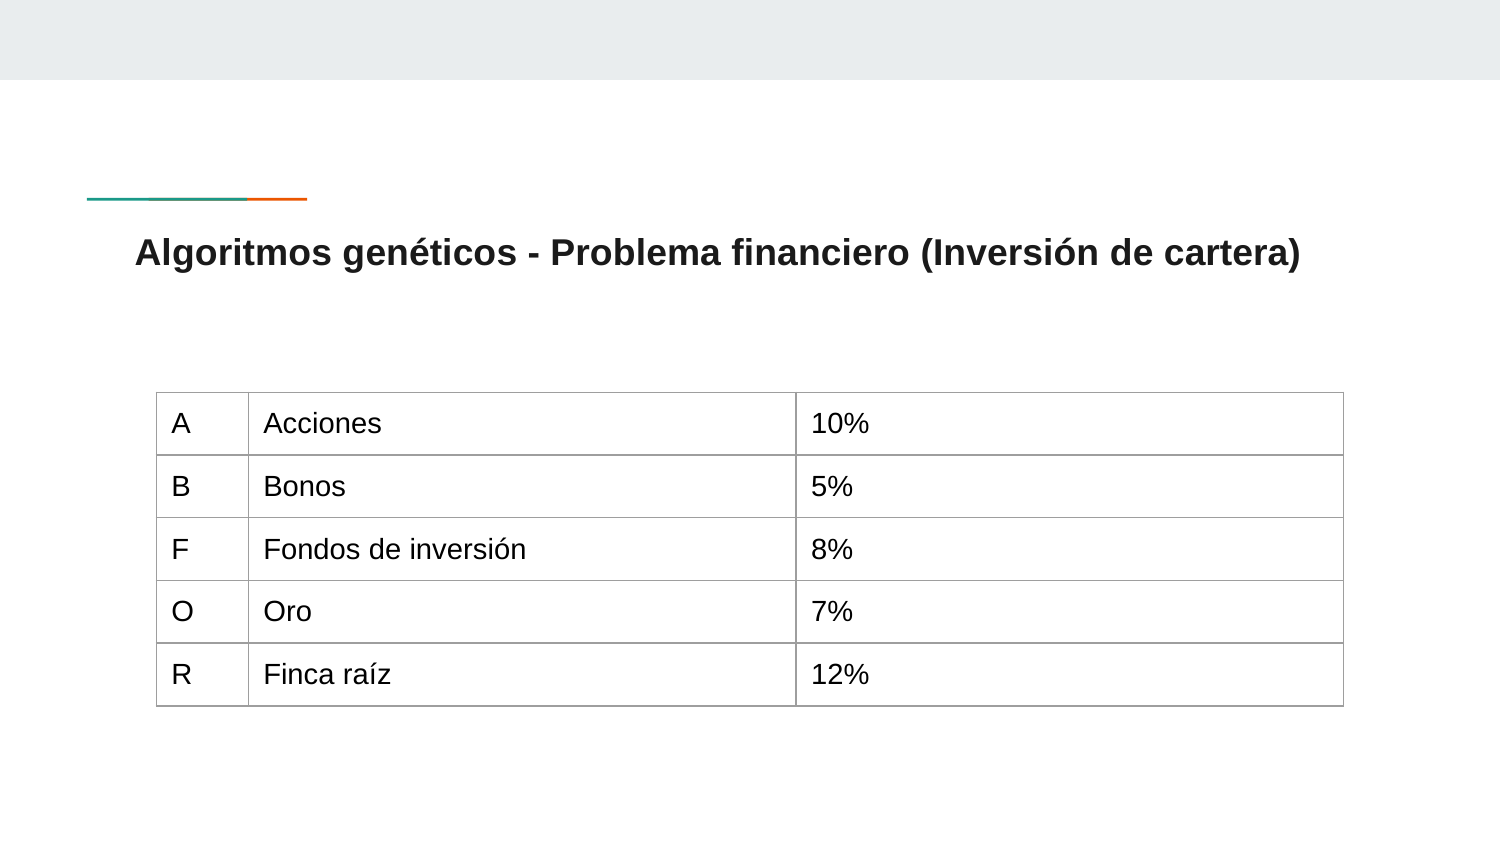

# Algoritmos genéticos - Problema financiero (Inversión de cartera)

| A | Acciones | 10% |
| --- | --- | --- |
| B | Bonos | 5% |
| F | Fondos de inversión | 8% |
| O | Oro | 7% |
| R | Finca raíz | 12% |